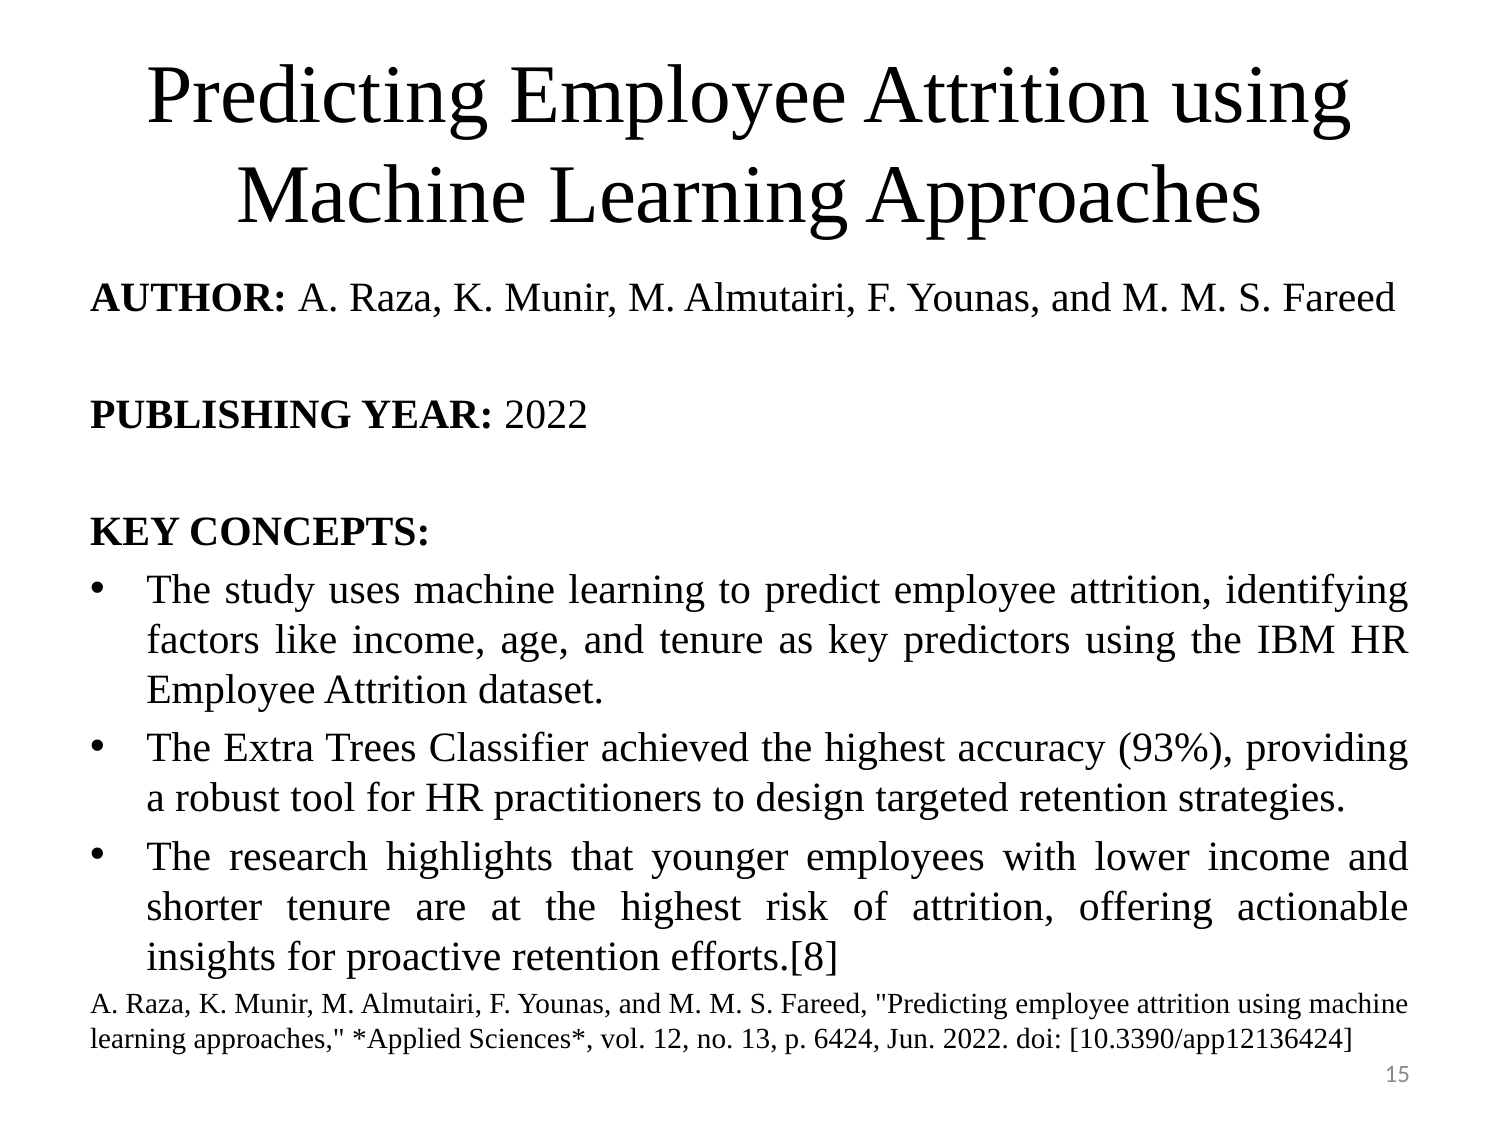

# Predicting Employee Attrition using Machine Learning Approaches
AUTHOR: A. Raza, K. Munir, M. Almutairi, F. Younas, and M. M. S. Fareed

PUBLISHING YEAR: 2022

KEY CONCEPTS:
The study uses machine learning to predict employee attrition, identifying factors like income, age, and tenure as key predictors using the IBM HR Employee Attrition dataset.
The Extra Trees Classifier achieved the highest accuracy (93%), providing a robust tool for HR practitioners to design targeted retention strategies.
The research highlights that younger employees with lower income and shorter tenure are at the highest risk of attrition, offering actionable insights for proactive retention efforts.[8]
A. Raza, K. Munir, M. Almutairi, F. Younas, and M. M. S. Fareed, "Predicting employee attrition using machine learning approaches," *Applied Sciences*, vol. 12, no. 13, p. 6424, Jun. 2022. doi: [10.3390/app12136424]
15